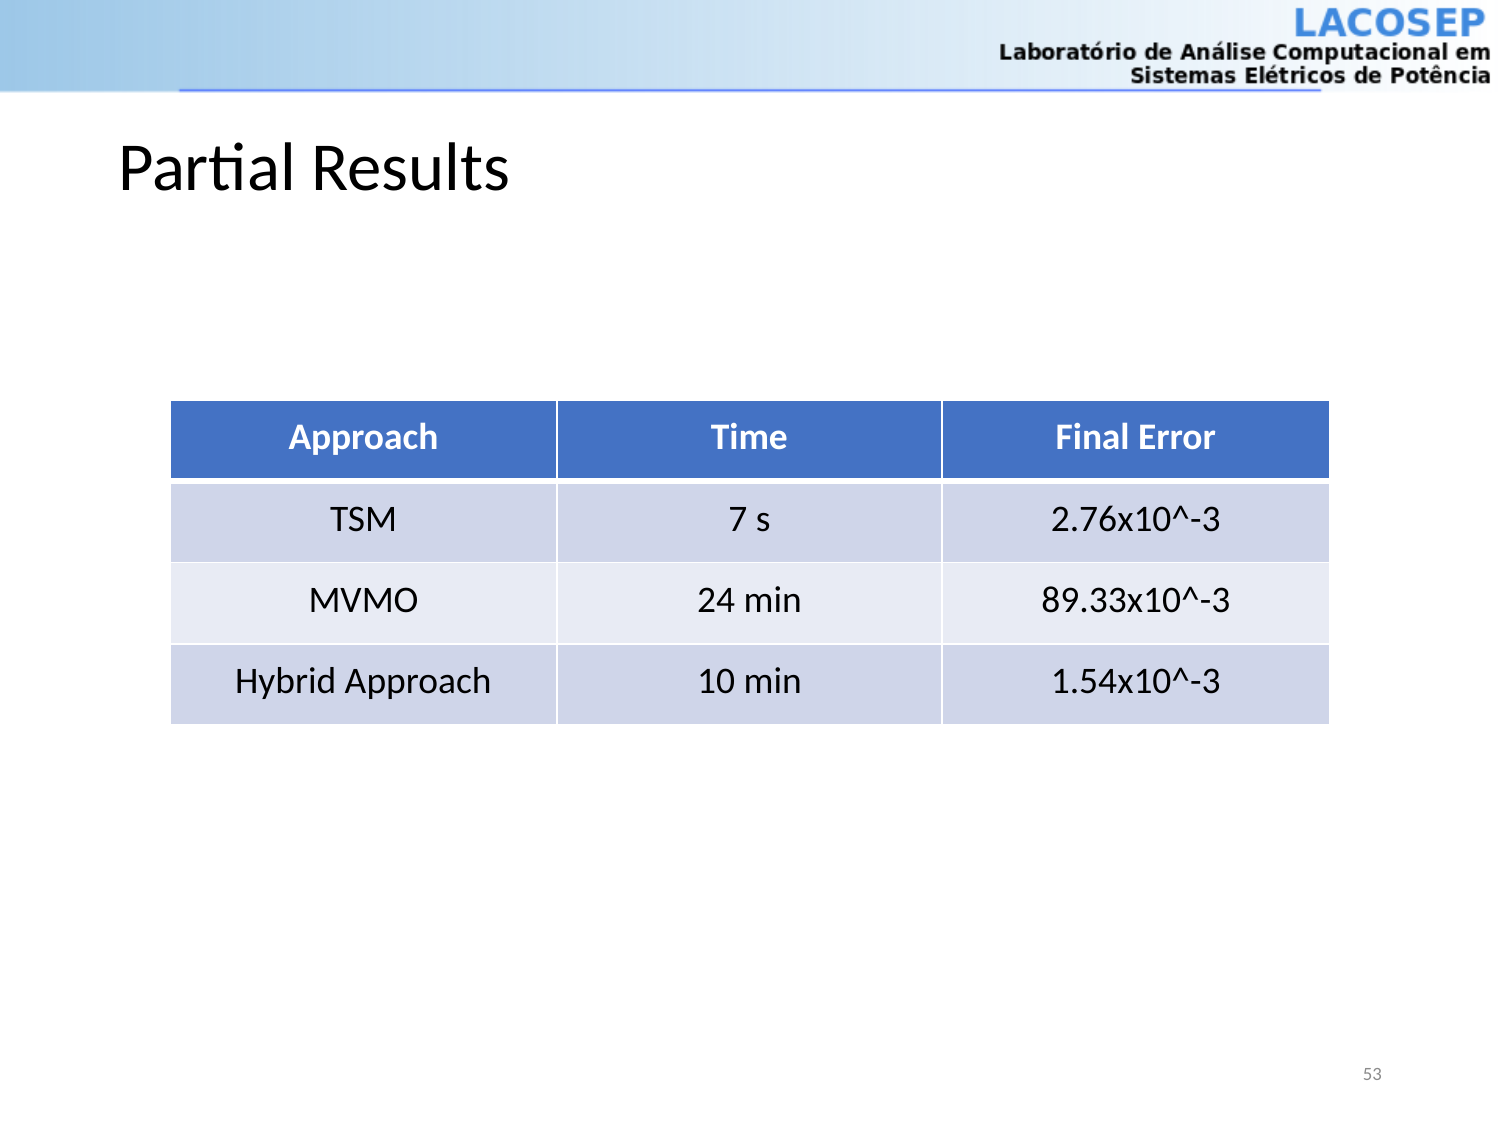

# Partial Results
| Approach | Time | Final Error |
| --- | --- | --- |
| TSM | 7 s | 2.76x10^-3 |
| MVMO | 24 min | 89.33x10^-3 |
| Hybrid Approach | 10 min | 1.54x10^-3 |
53